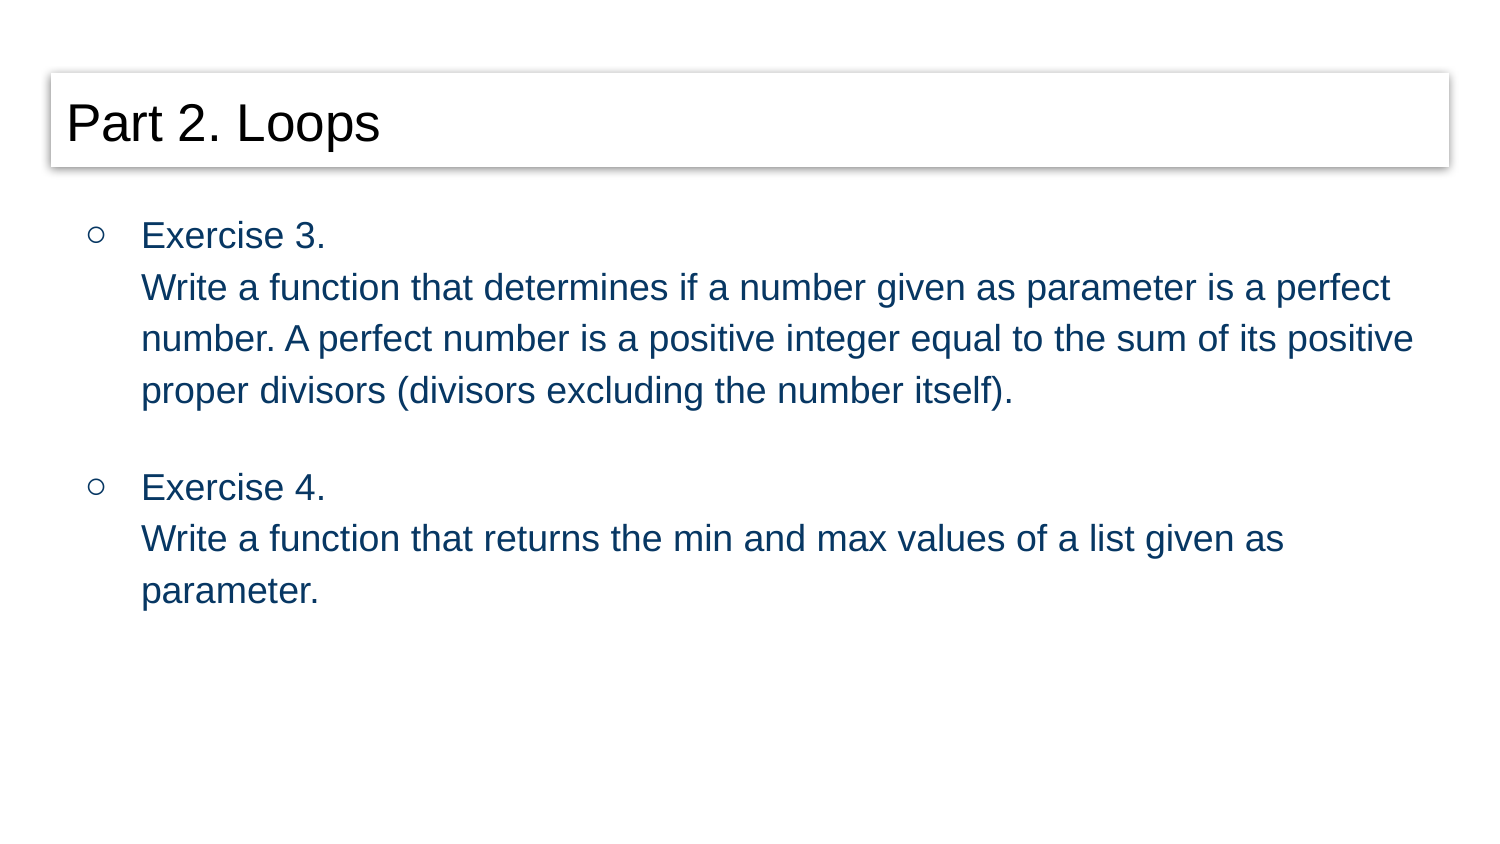

# Part 2. Loops
Exercise 3.
Write a function that determines if a number given as parameter is a perfect number. A perfect number is a positive integer equal to the sum of its positive proper divisors (divisors excluding the number itself).
Exercise 4.
Write a function that returns the min and max values of a list given as parameter.